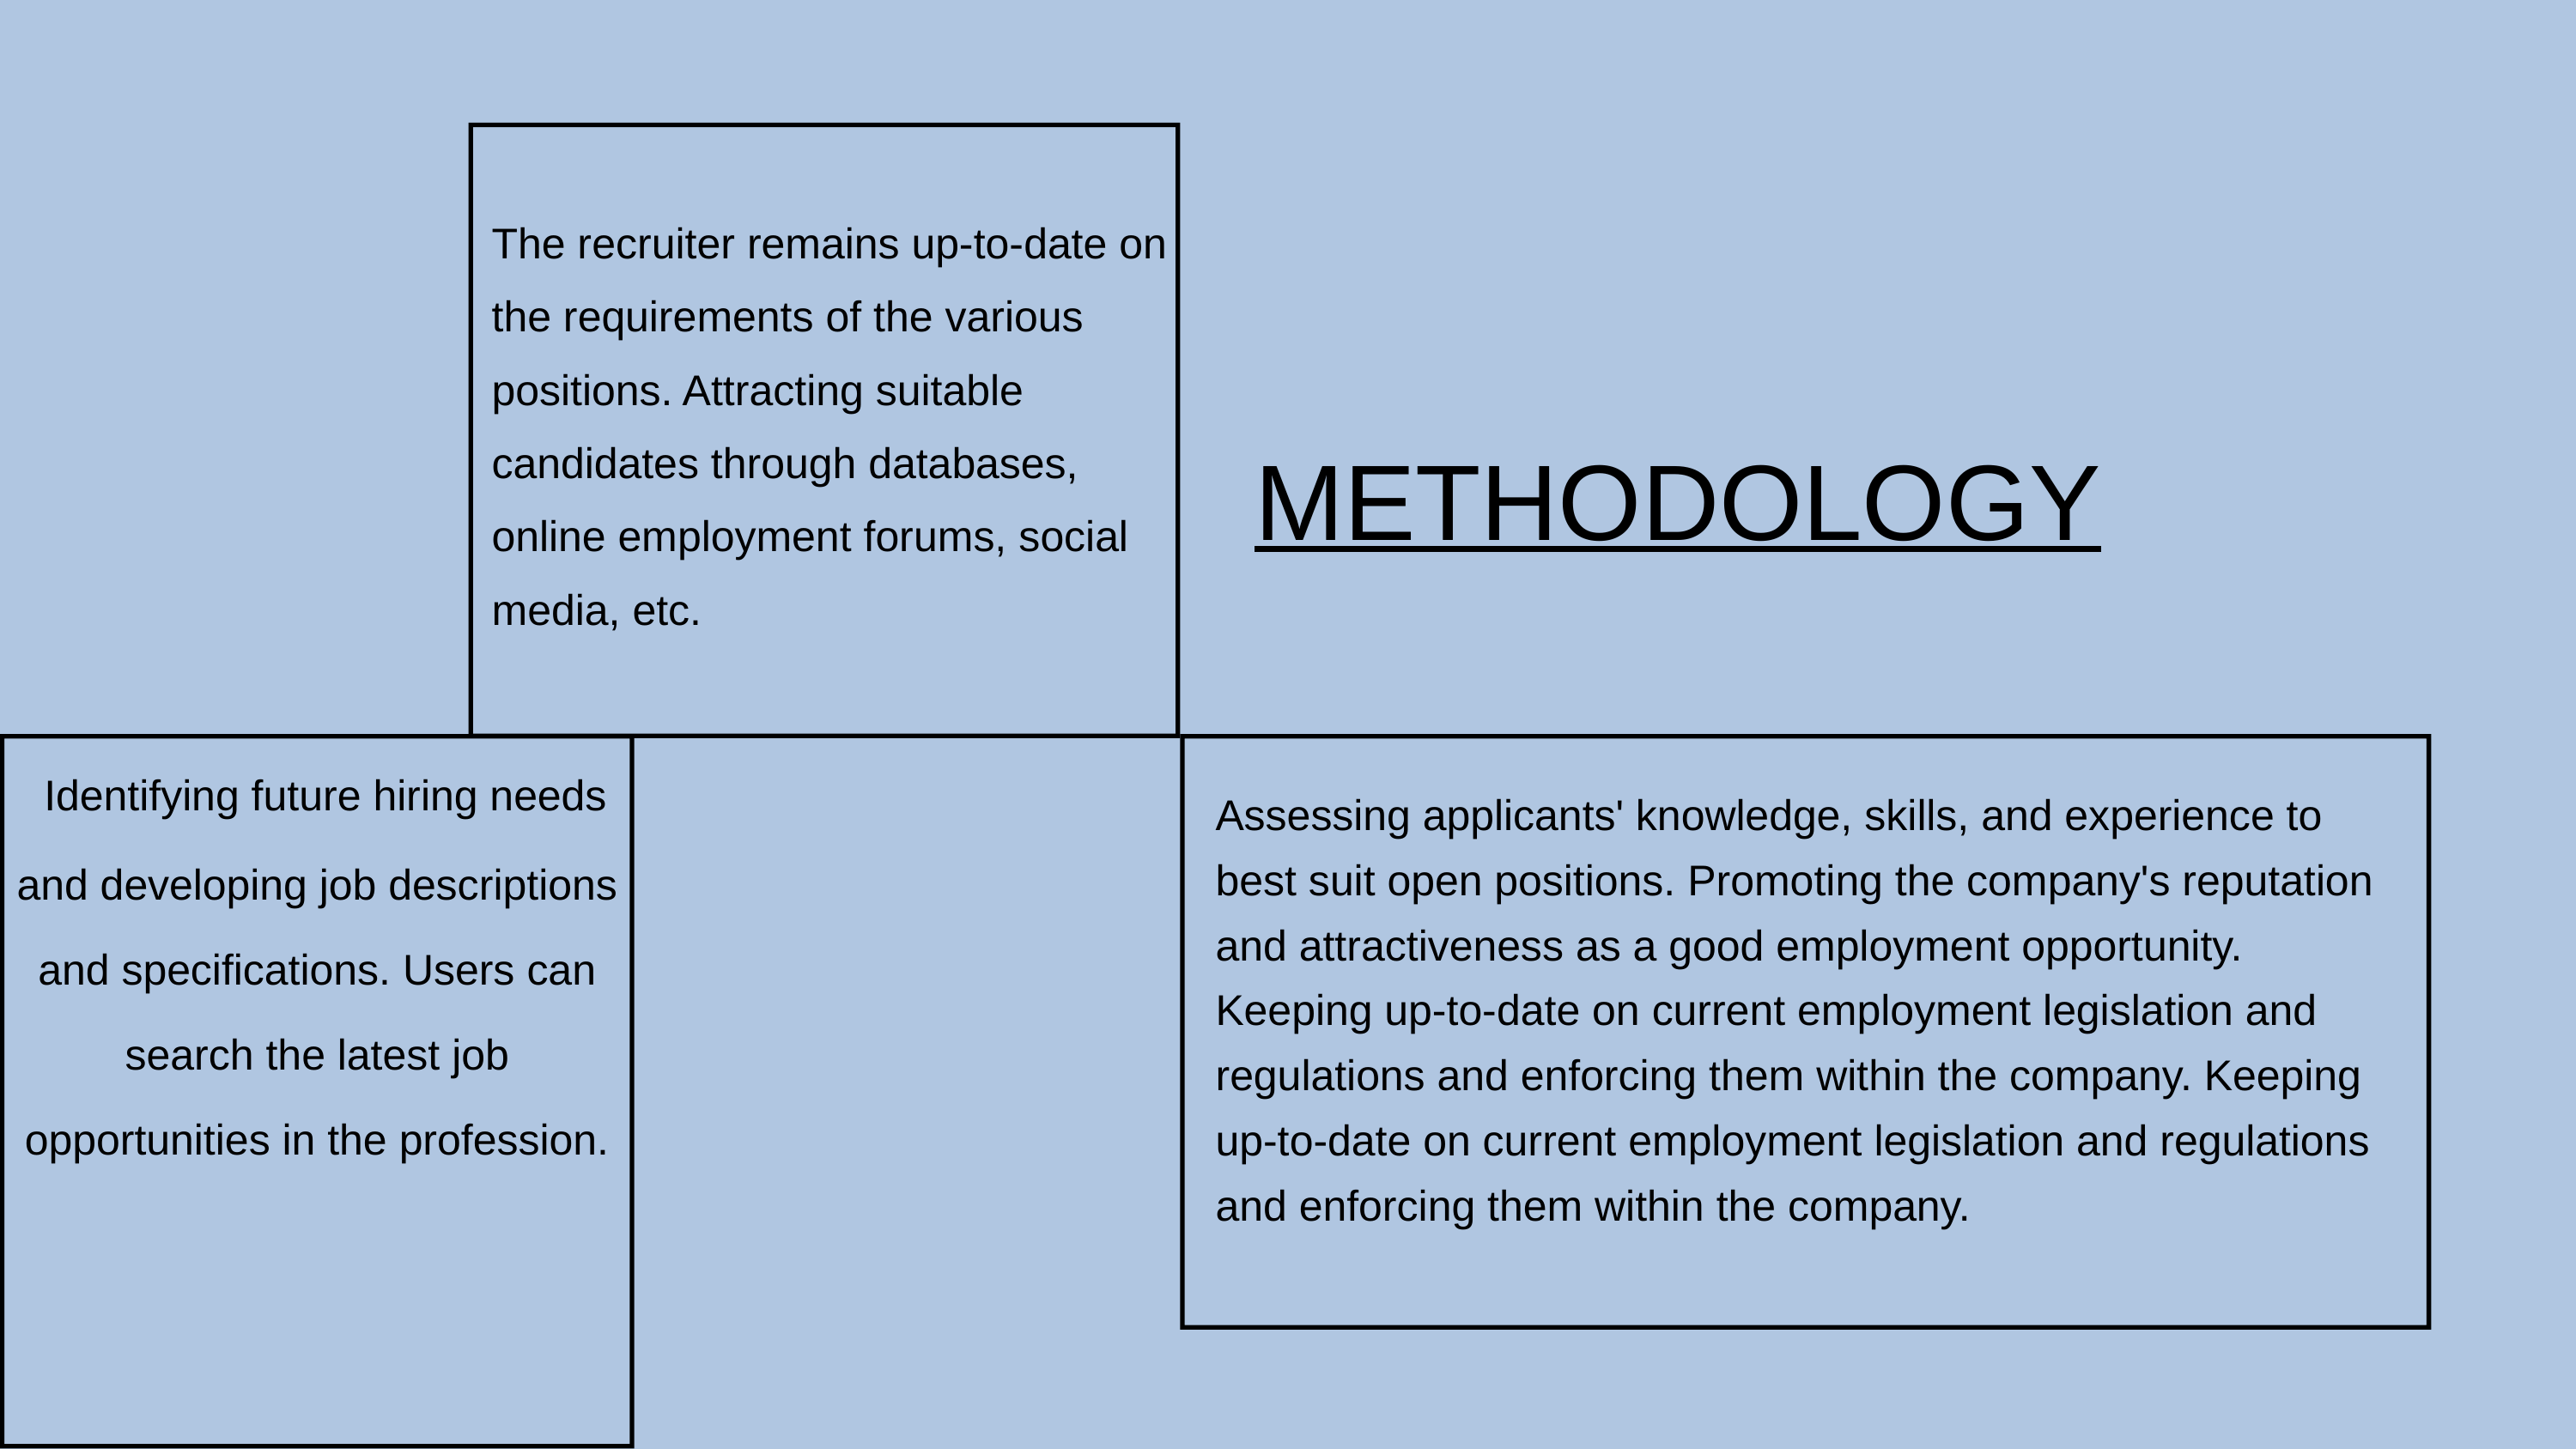

The recruiter remains up-to-date on the requirements of the various positions. Attracting suitable candidates through databases, online employment forums, social media, etc.
METHODOLOGY

 Identifying future hiring needs and developing job descriptions and specifications. Users can search the latest job opportunities in the profession.
Assessing applicants' knowledge, skills, and experience to best suit open positions. Promoting the company's reputation and attractiveness as a good employment opportunity. Keeping up-to-date on current employment legislation and regulations and enforcing them within the company. Keeping up-to-date on current employment legislation and regulations and enforcing them within the company.